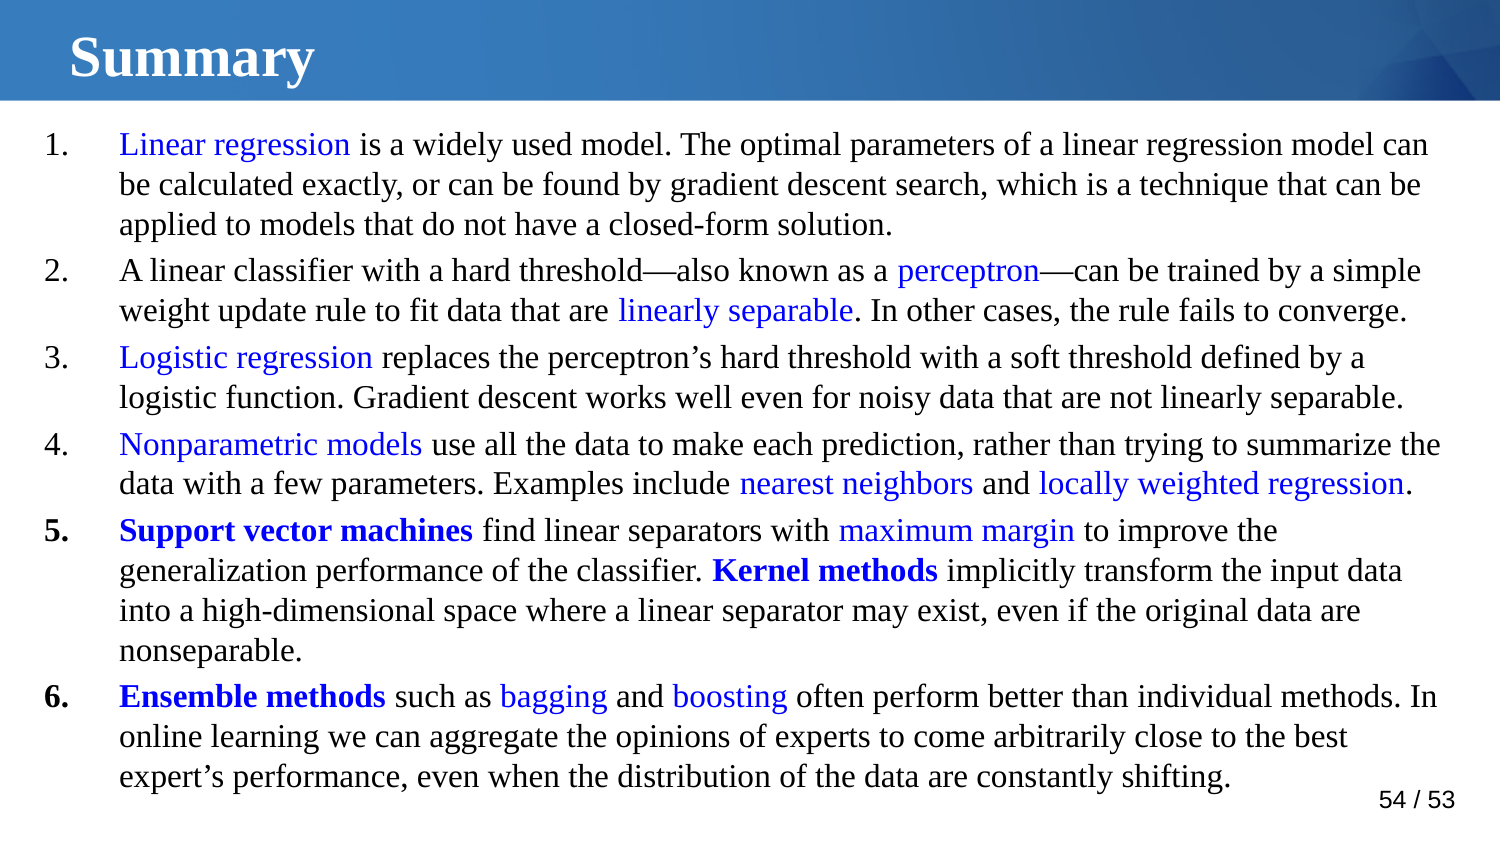

# Summary
Linear regression is a widely used model. The optimal parameters of a linear regression model can be calculated exactly, or can be found by gradient descent search, which is a technique that can be applied to models that do not have a closed-form solution.
A linear classifier with a hard threshold—also known as a perceptron—can be trained by a simple weight update rule to fit data that are linearly separable. In other cases, the rule fails to converge.
Logistic regression replaces the perceptron’s hard threshold with a soft threshold defined by a logistic function. Gradient descent works well even for noisy data that are not linearly separable.
Nonparametric models use all the data to make each prediction, rather than trying to summarize the data with a few parameters. Examples include nearest neighbors and locally weighted regression.
Support vector machines find linear separators with maximum margin to improve the generalization performance of the classifier. Kernel methods implicitly transform the input data into a high-dimensional space where a linear separator may exist, even if the original data are nonseparable.
Ensemble methods such as bagging and boosting often perform better than individual methods. In online learning we can aggregate the opinions of experts to come arbitrarily close to the best expert’s performance, even when the distribution of the data are constantly shifting.